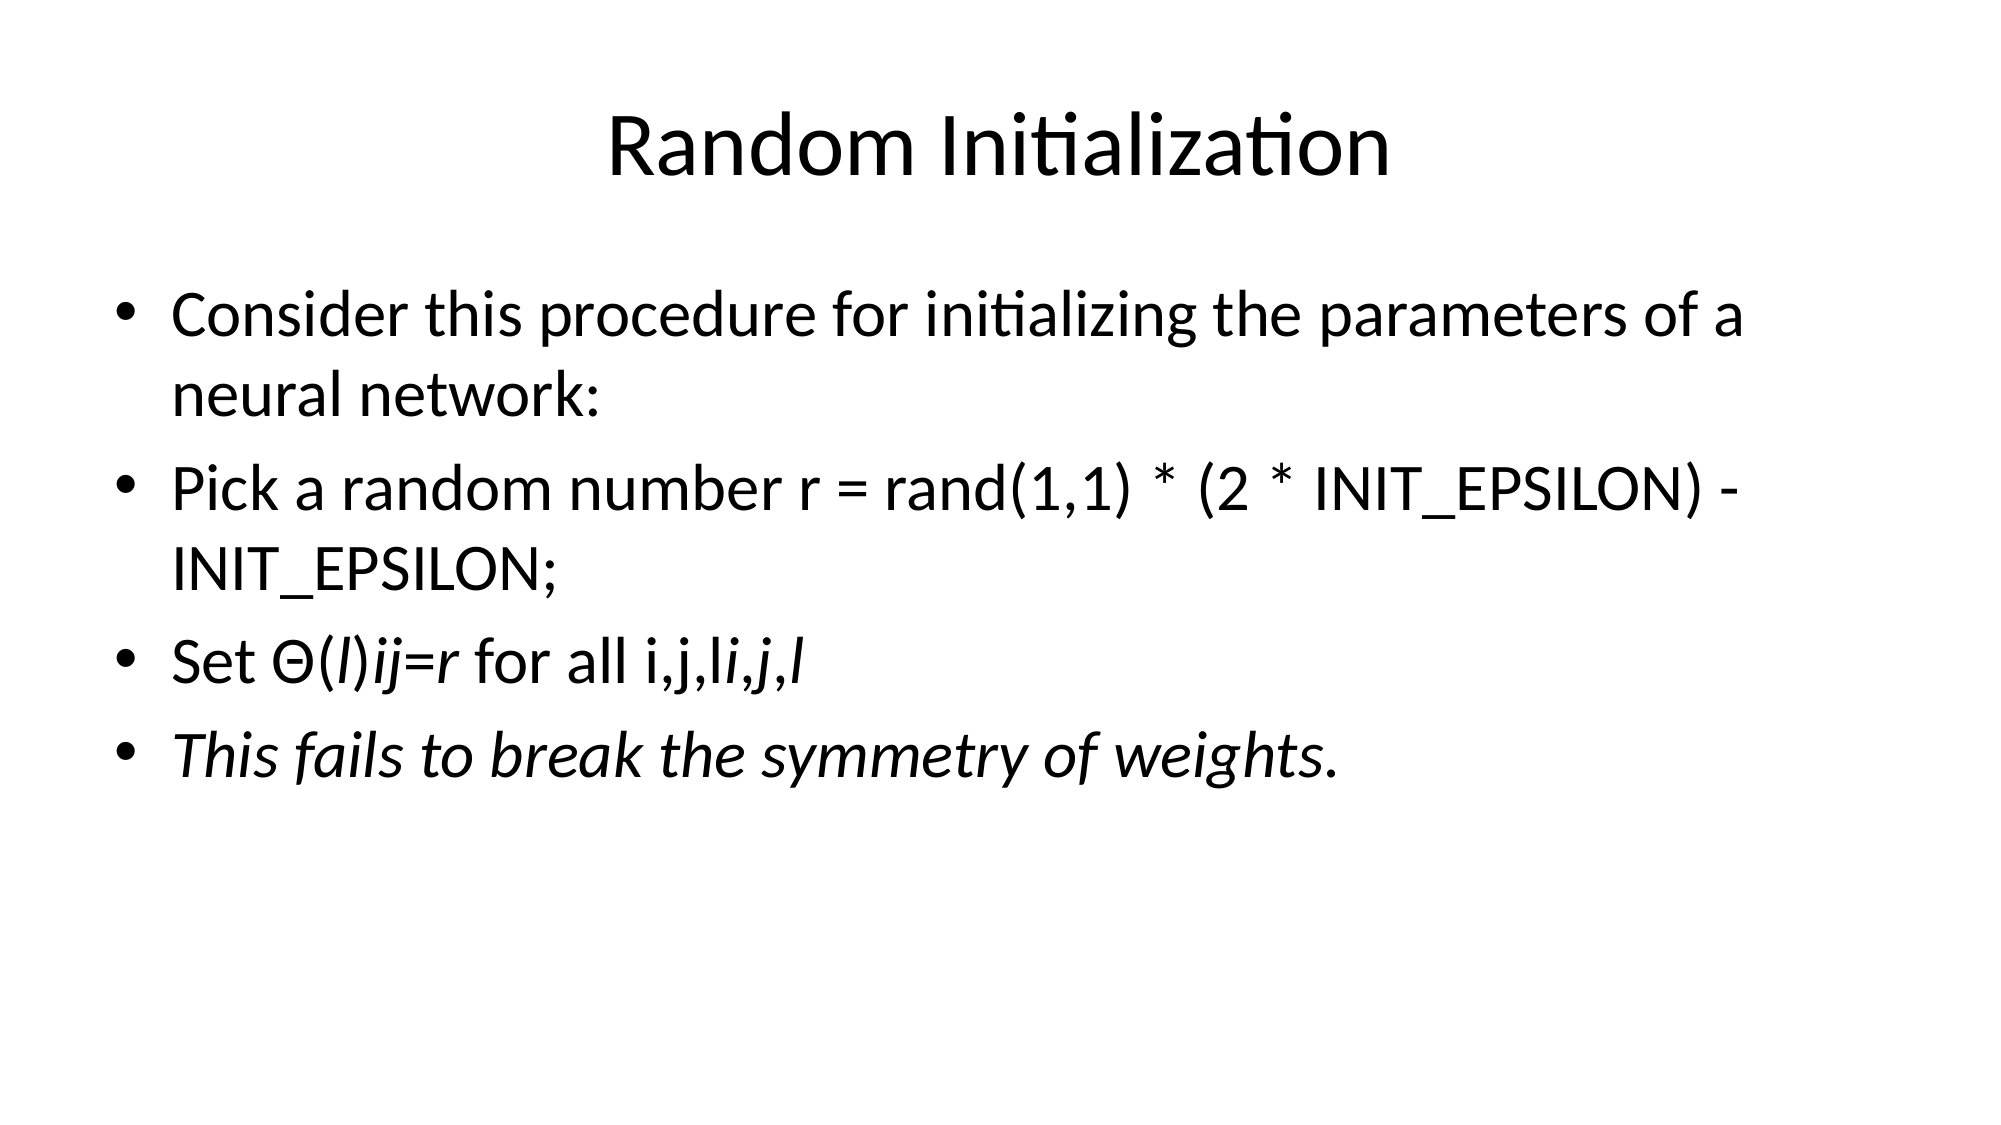

# Random Initialization
Consider this procedure for initializing the parameters of a neural network:
Pick a random number r = rand(1,1) * (2 * INIT_EPSILON) - INIT_EPSILON;
Set Θ(l)ij=r for all i,j,li,j,l
This fails to break the symmetry of weights.